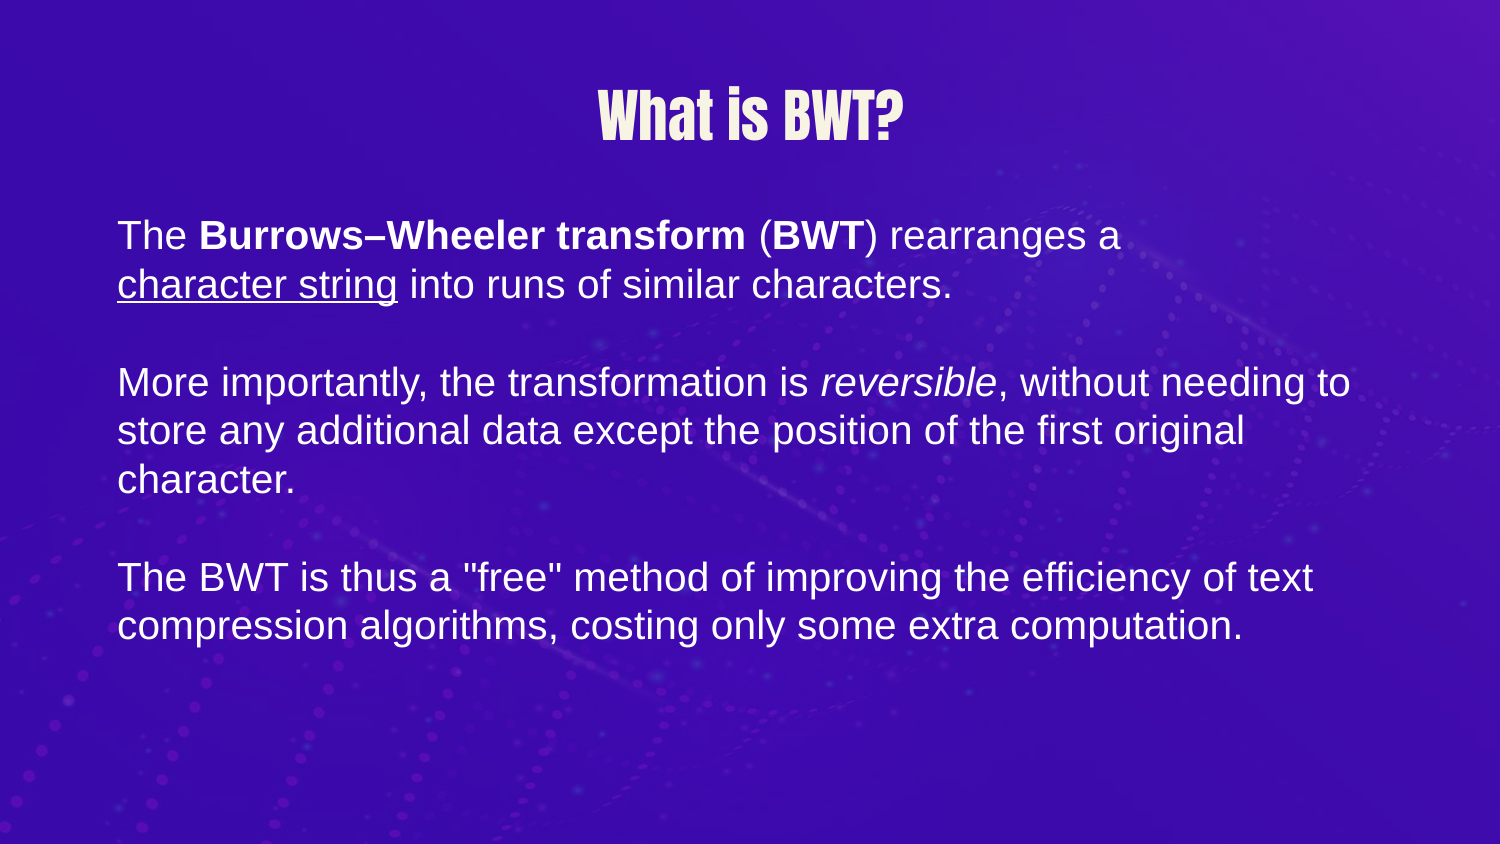

# What is BWT?
The Burrows–Wheeler transform (BWT) rearranges a character string into runs of similar characters.

More importantly, the transformation is reversible, without needing to store any additional data except the position of the first original character.

The BWT is thus a "free" method of improving the efficiency of text compression algorithms, costing only some extra computation.